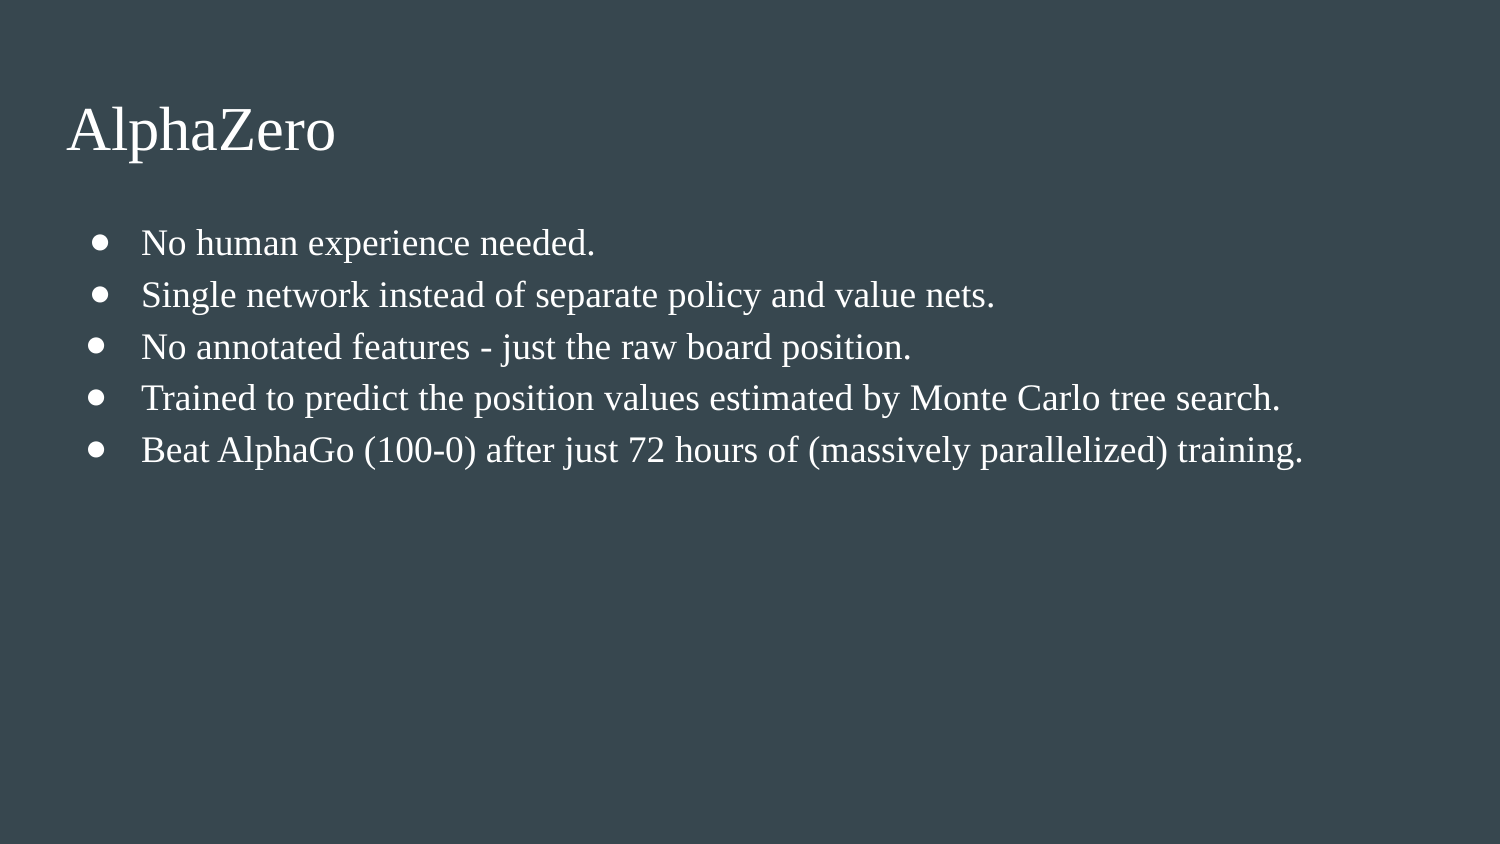

# AlphaZero
No human experience needed.
Single network instead of separate policy and value nets.
No annotated features - just the raw board position.
Trained to predict the position values estimated by Monte Carlo tree search.
Beat AlphaGo (100-0) after just 72 hours of (massively parallelized) training.